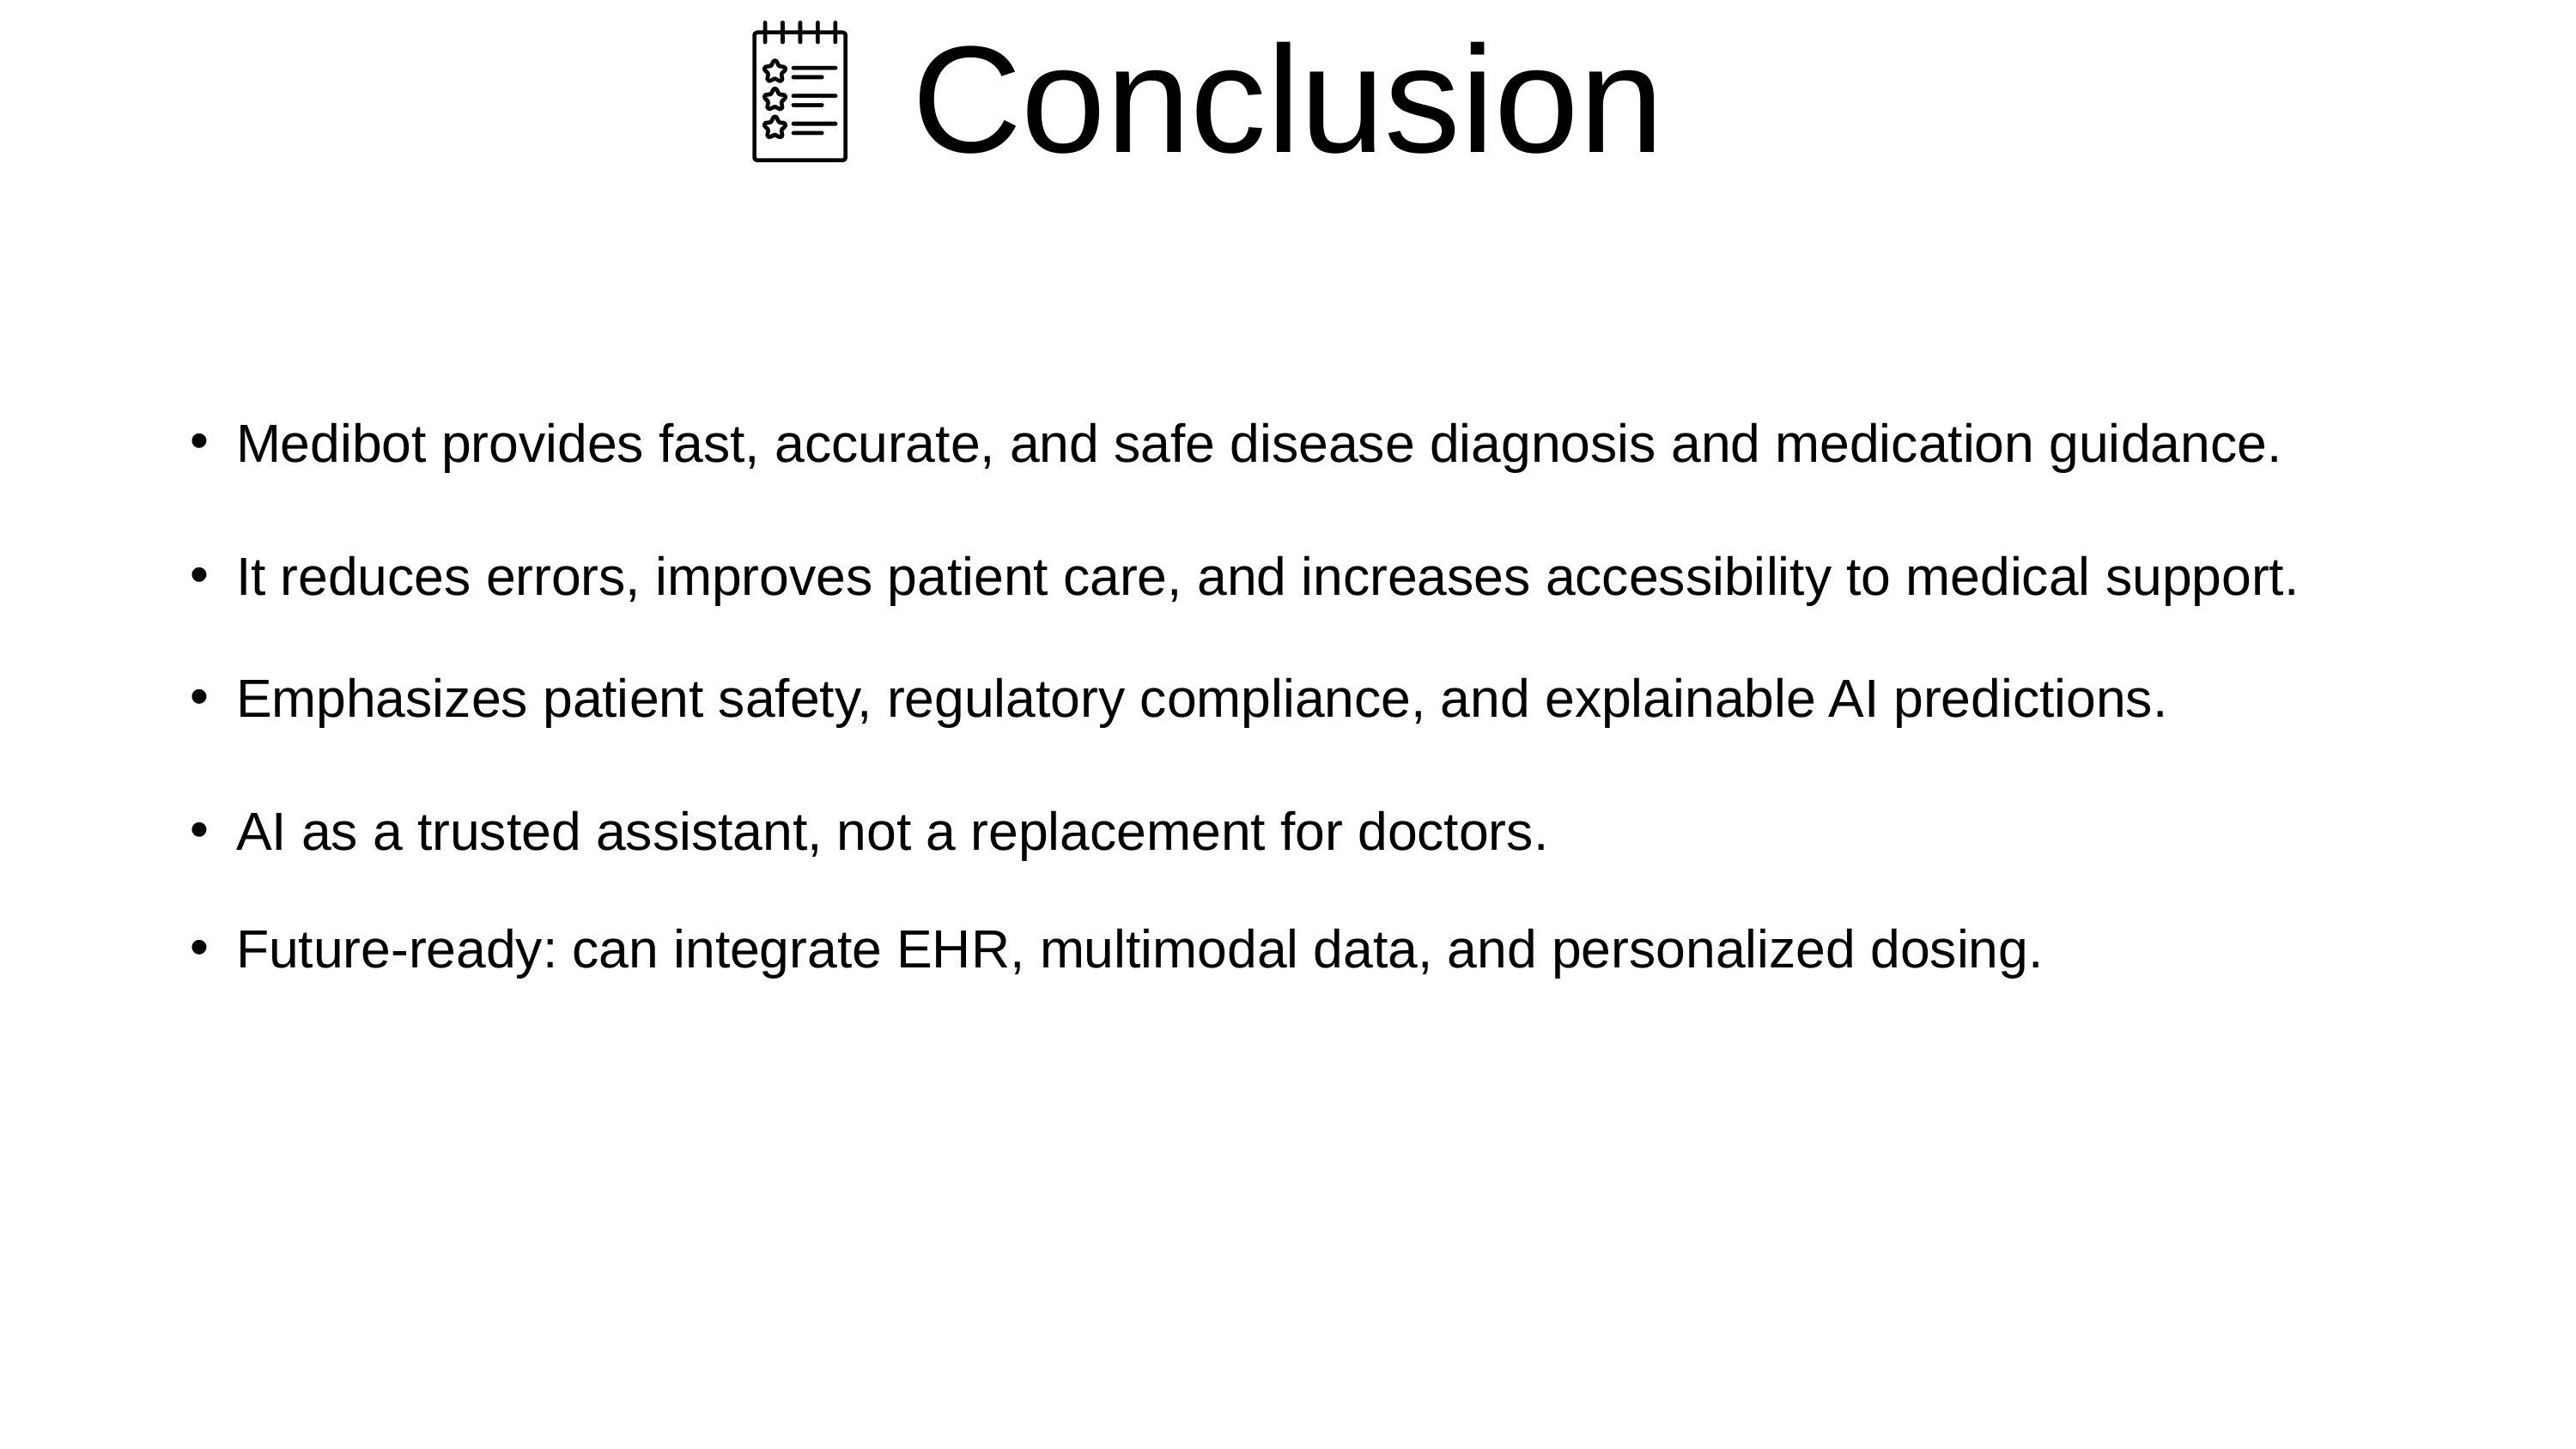

Conclusion

Medibot provides fast, accurate, and safe disease diagnosis and medication guidance.
It reduces errors, improves patient care, and increases accessibility to medical support.
Emphasizes patient safety, regulatory compliance, and explainable AI predictions.
AI as a trusted assistant, not a replacement for doctors.
Future-ready: can integrate EHR, multimodal data, and personalized dosing.